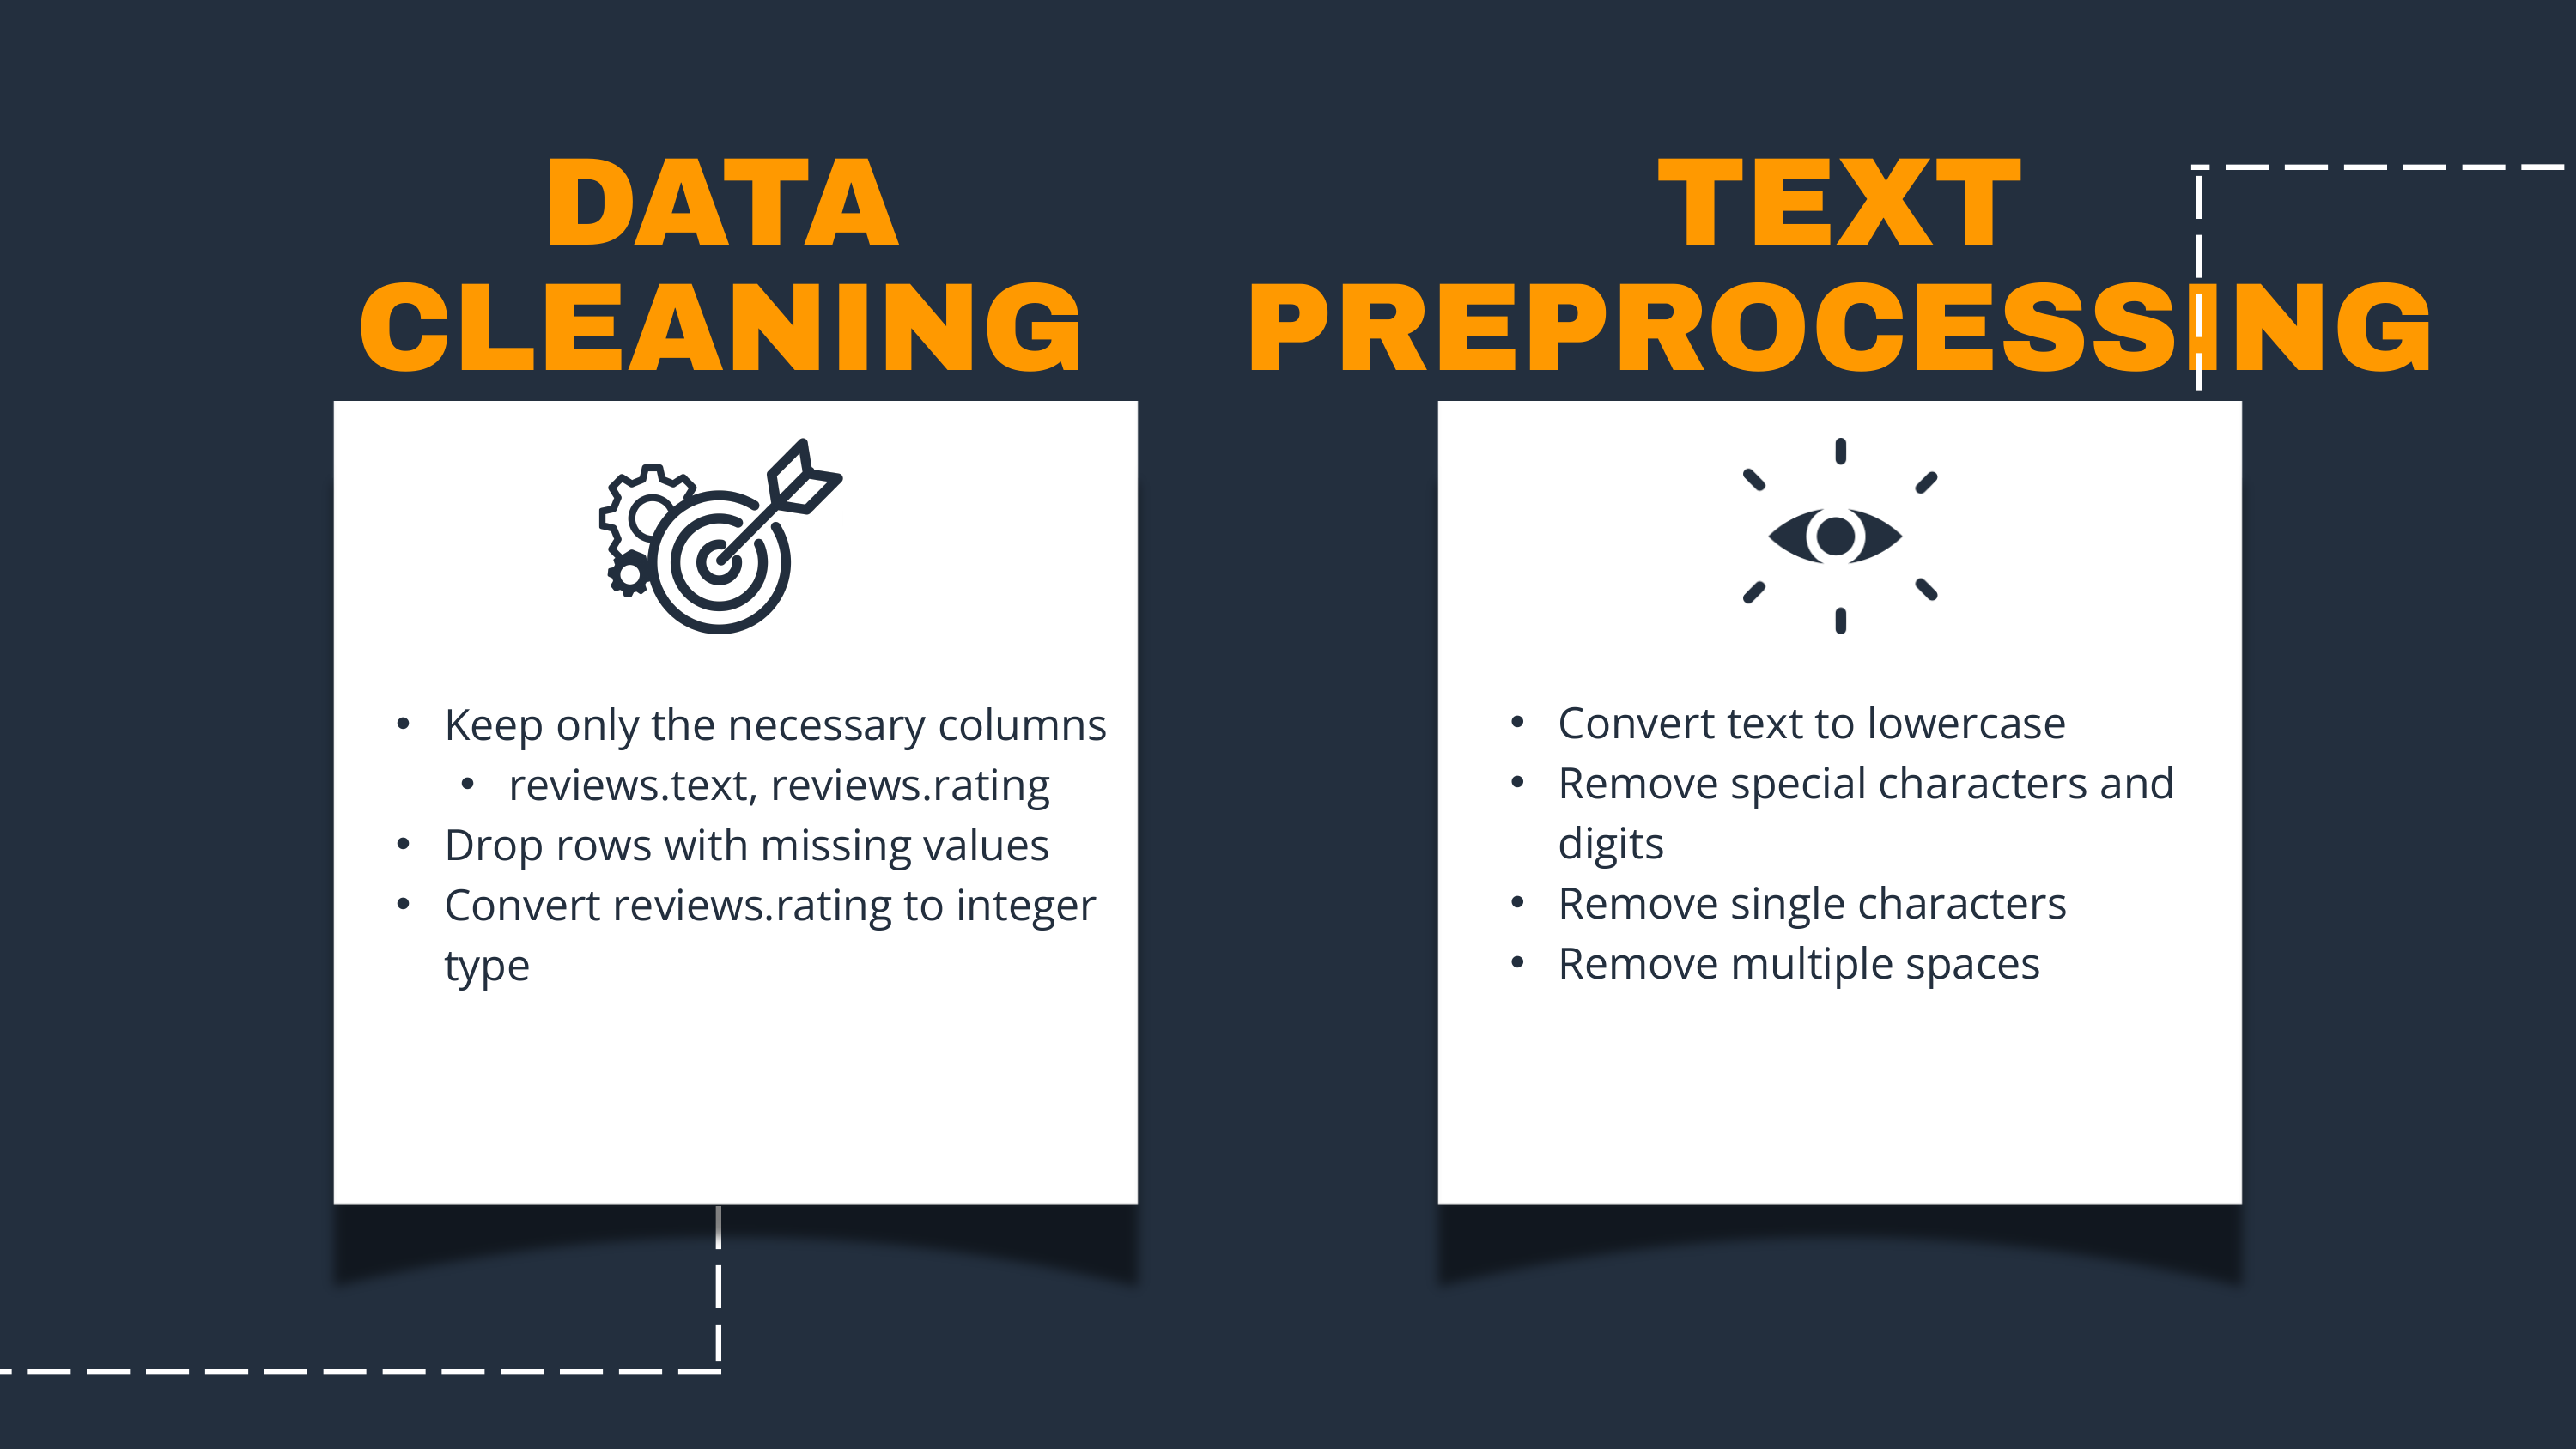

DATA CLEANING
TEXT PREPROCESSING

Convert text to lowercase
Remove special characters and digits
Remove single characters
Remove multiple spaces
Keep only the necessary columns
reviews.text, reviews.rating
Drop rows with missing values
Convert reviews.rating to integer type